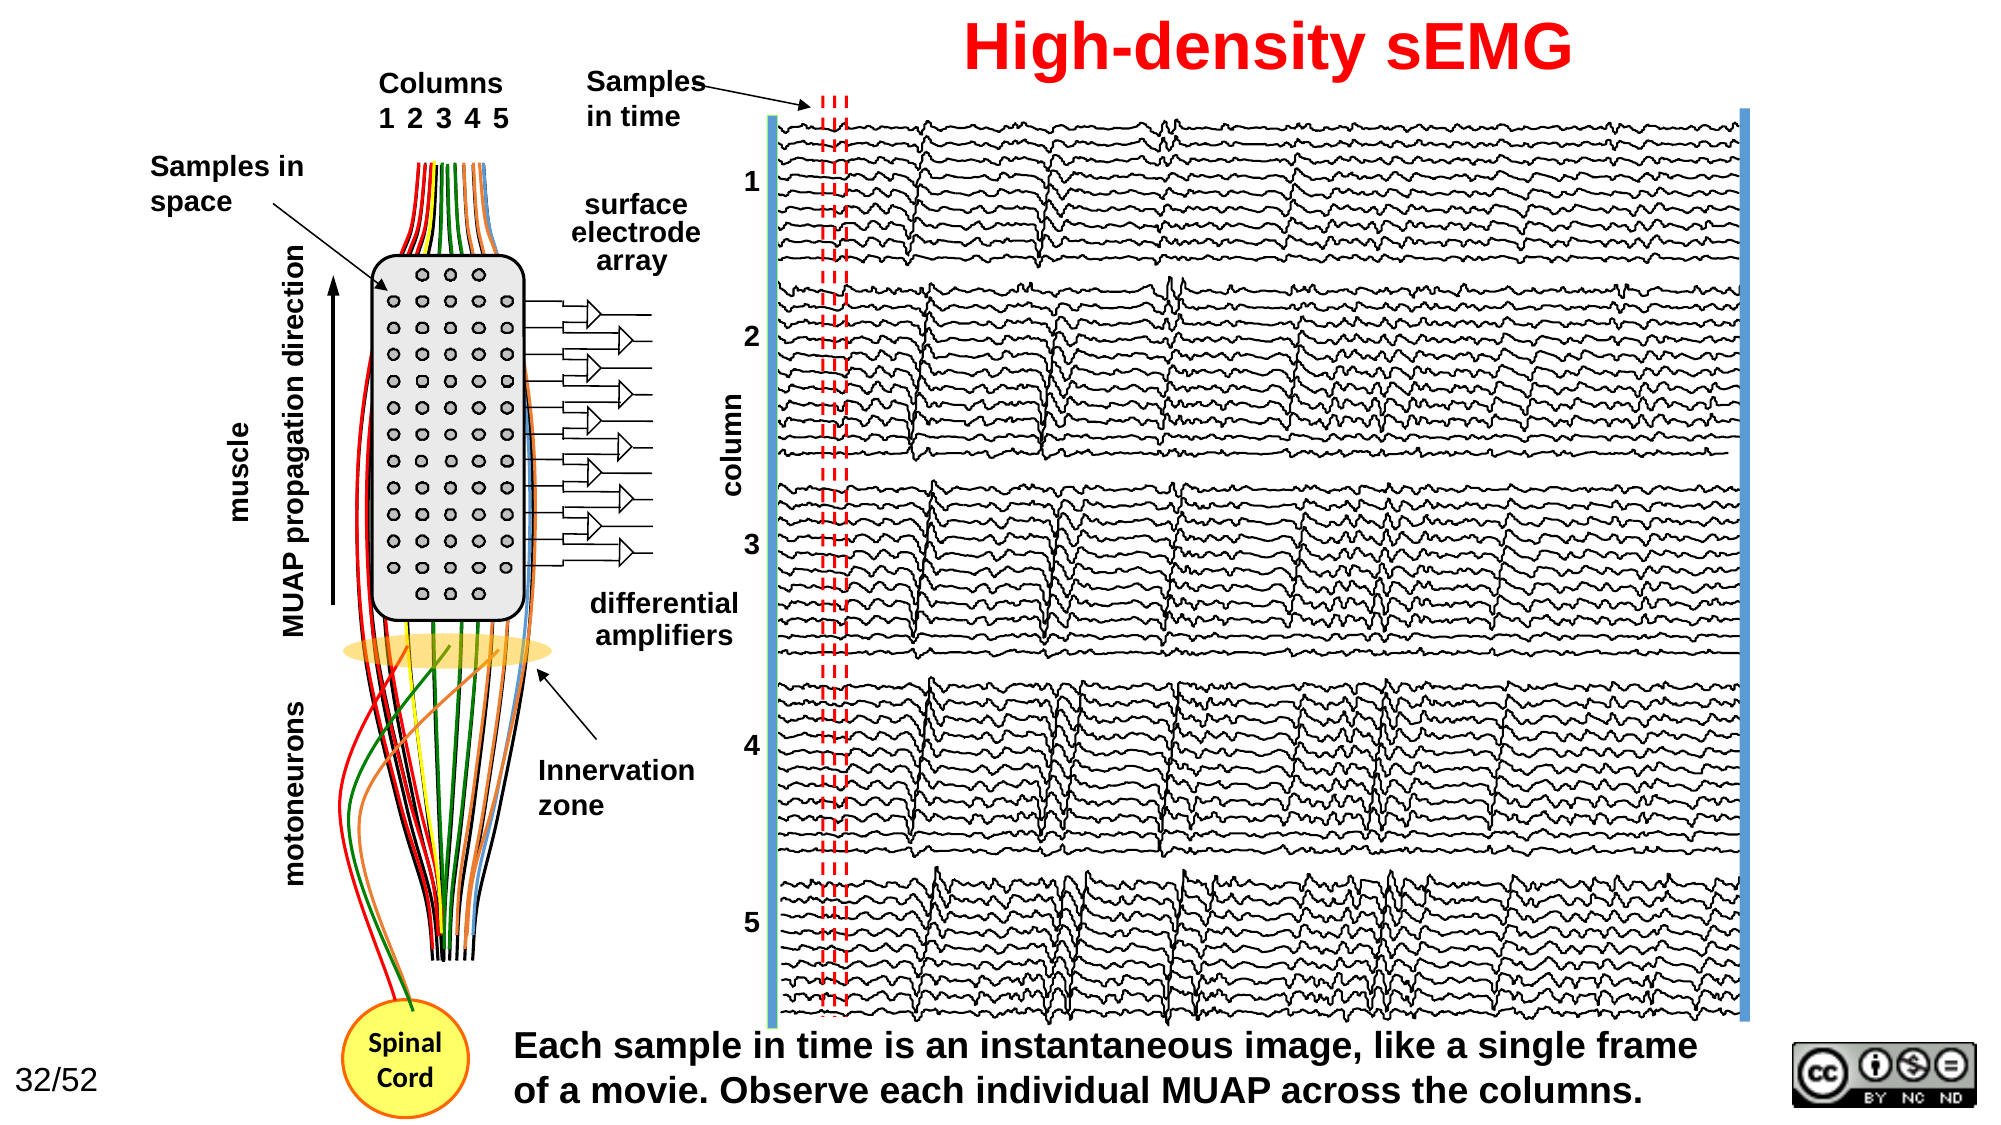

High-density sEMG
Samples in time
Columns
1 2 3 4 5

1

2

column

3

4

5

Samples in space

motoneurons

surface
electrode
array

muscle
differential
amplifiers
MUAP propagation direction

Innervation zone
Spinal
Cord
Each sample in time is an instantaneous image, like a single frame of a movie. Observe each individual MUAP across the columns.